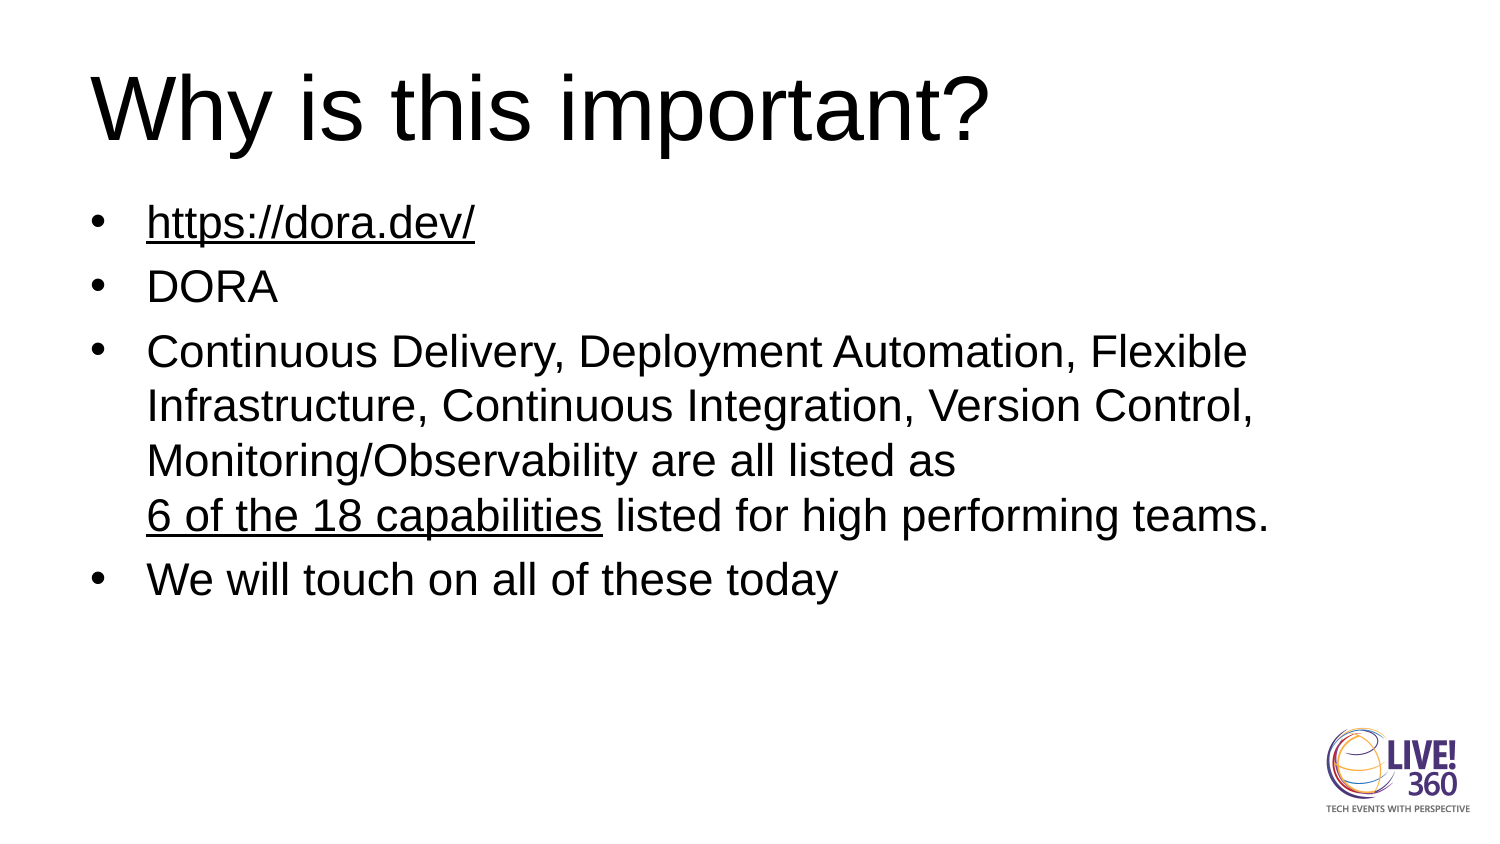

# Why is this important?
https://dora.dev/
DORA
Continuous Delivery, Deployment Automation, Flexible Infrastructure, Continuous Integration, Version Control, Monitoring/Observability are all listed as 6 of the 18 capabilities listed for high performing teams.
We will touch on all of these today